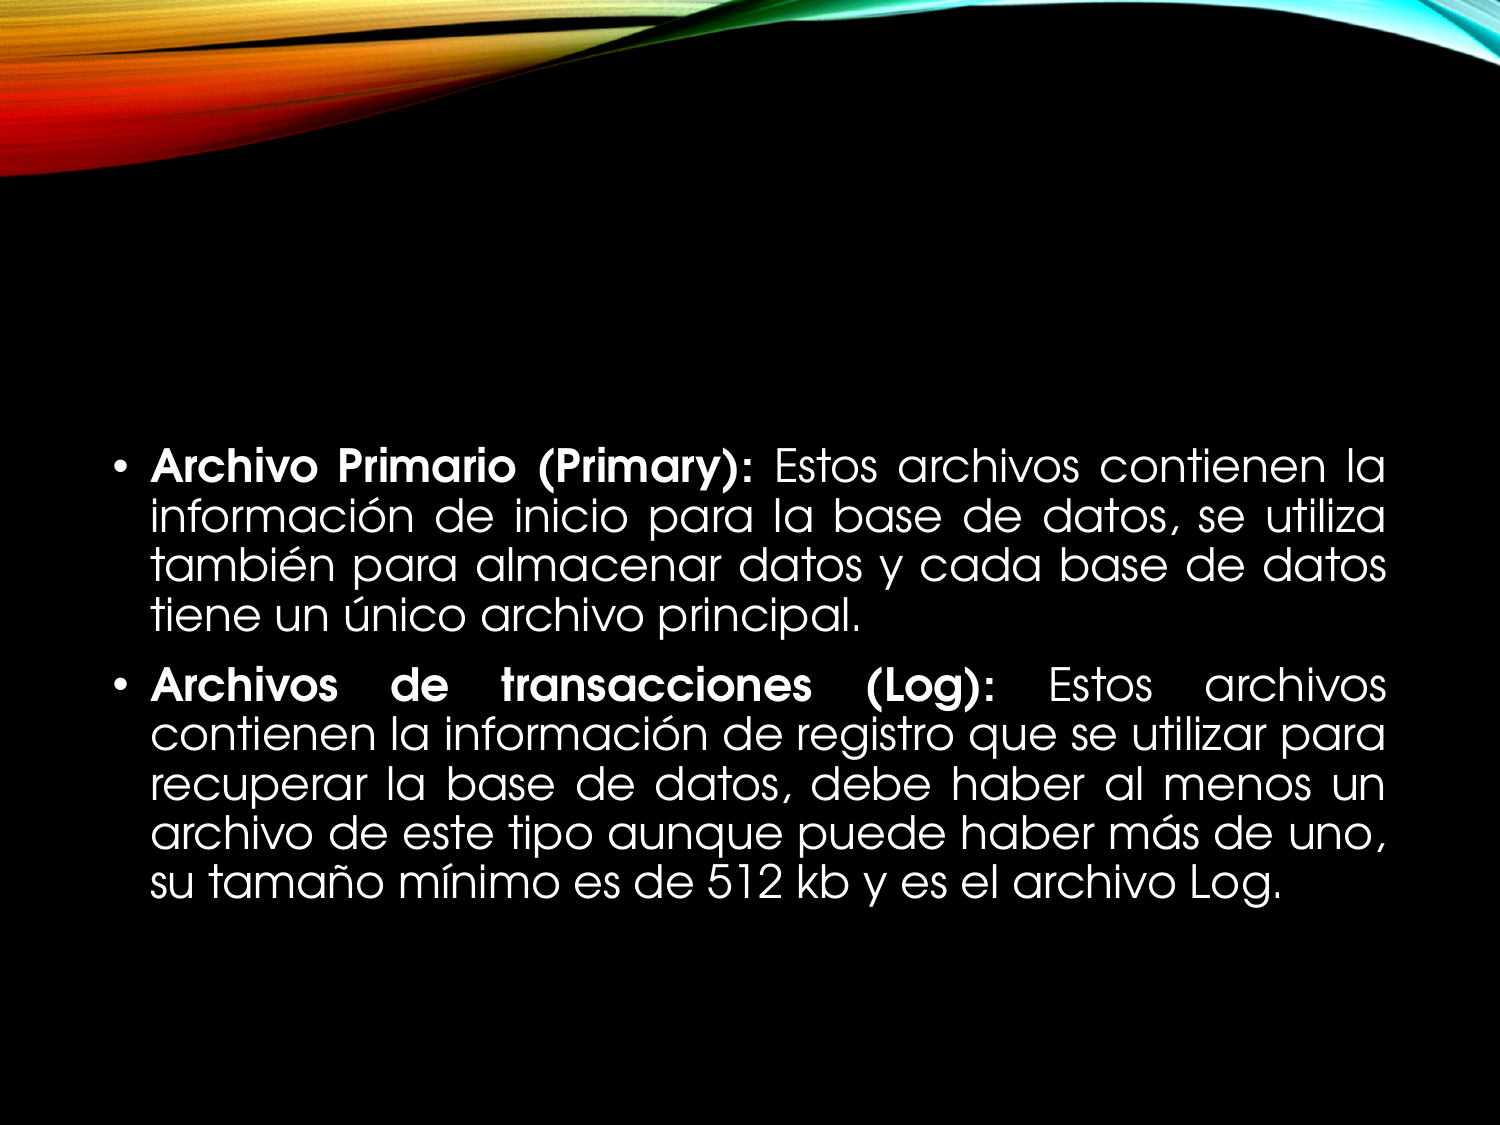

#

Archivo Primario (Primary): Estos archivos contienen la información de inicio para la base de datos, se utiliza también para almacenar datos y cada base de datos tiene un único archivo principal.
Archivos de transacciones (Log): Estos archivos contienen la información de registro que se utilizar para recuperar la base de datos, debe haber al menos un archivo de este tipo aunque puede haber más de uno, su tamaño mínimo es de 512 kb y es el archivo Log.